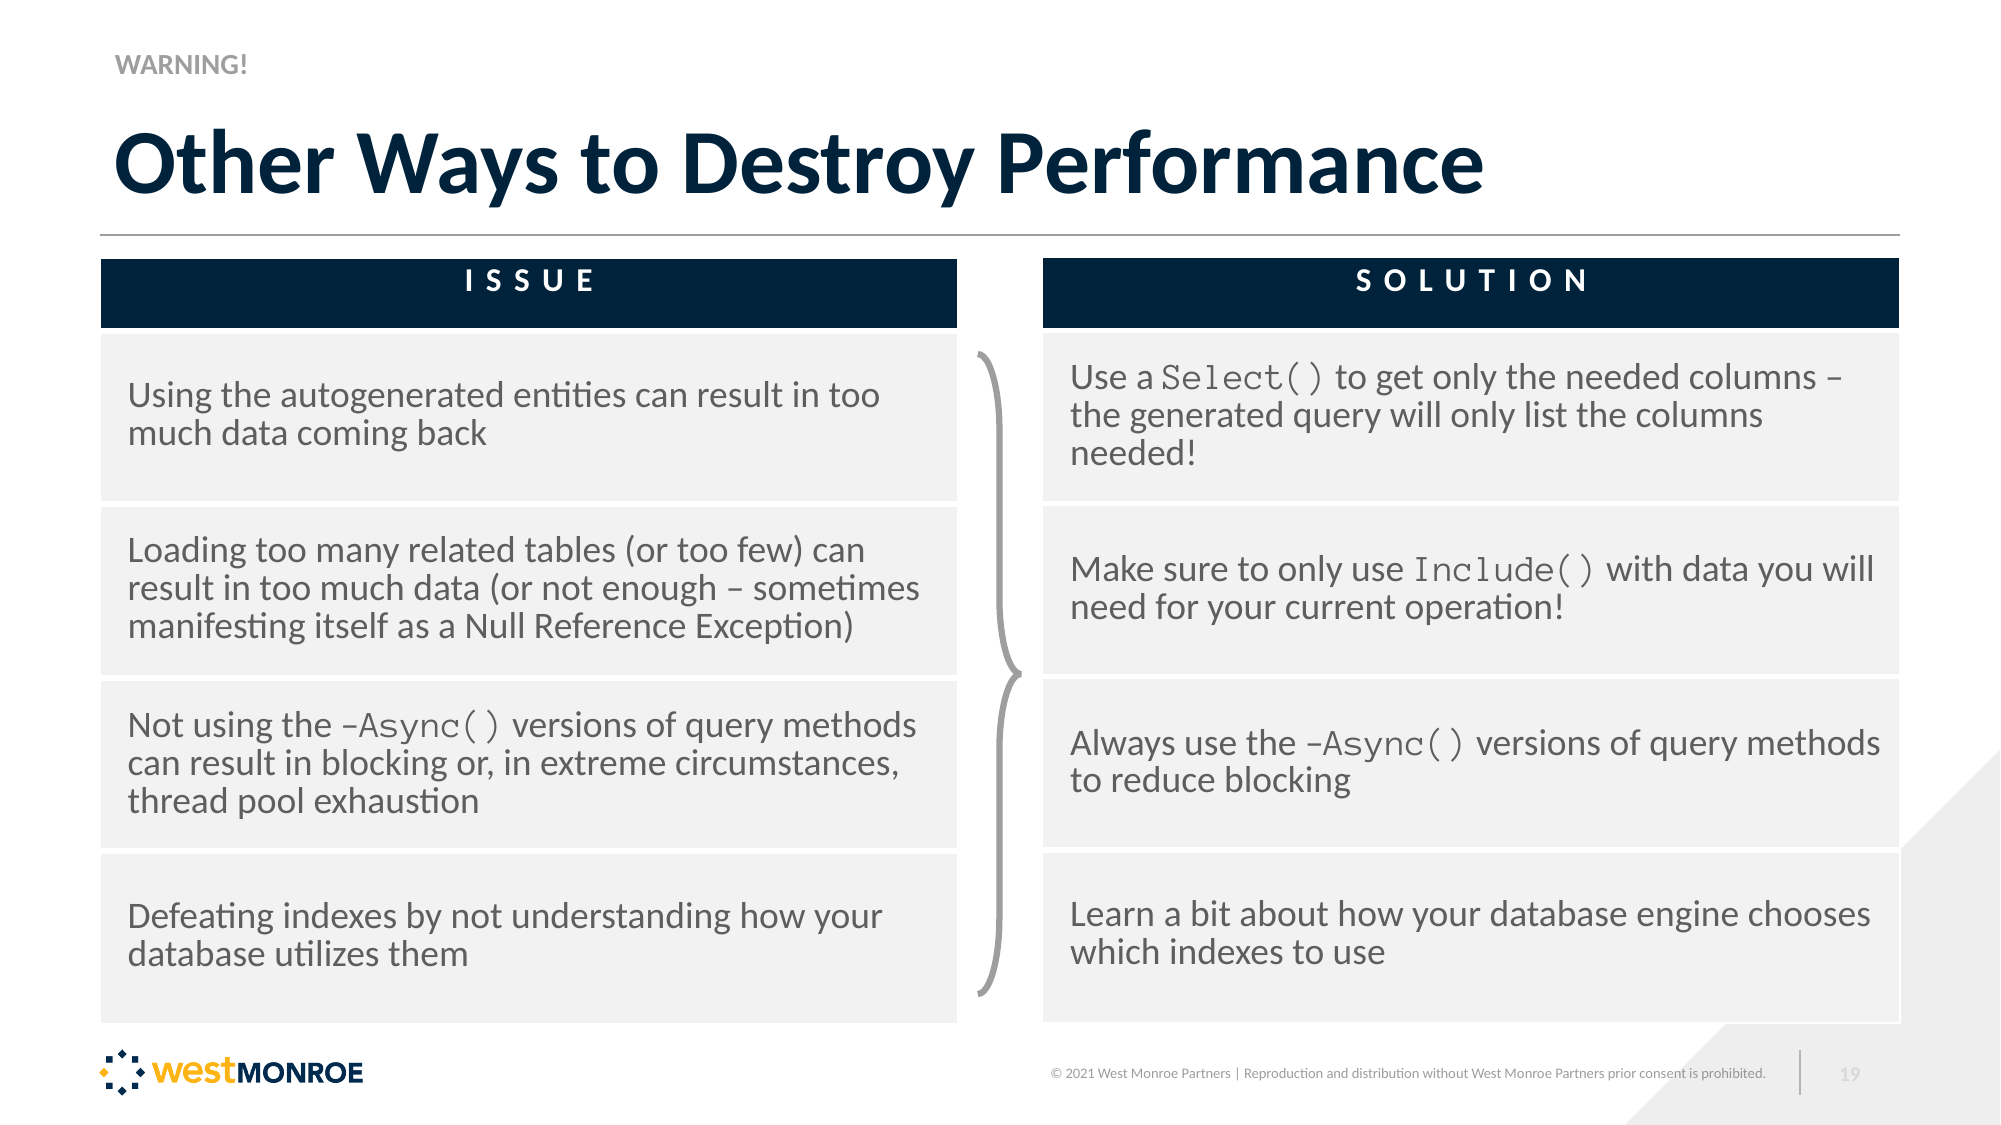

WARNING!
# Other Ways to Destroy Performance
| SOLUTION |
| --- |
| Use a Select() to get only the needed columns – the generated query will only list the columns needed! |
| Make sure to only use Include() with data you will need for your current operation! |
| Always use the –Async() versions of query methods to reduce blocking |
| Learn a bit about how your database engine chooses which indexes to use |
| ISSUE |
| --- |
| Using the autogenerated entities can result in too much data coming back |
| Loading too many related tables (or too few) can result in too much data (or not enough – sometimes manifesting itself as a Null Reference Exception) |
| Not using the –Async() versions of query methods can result in blocking or, in extreme circumstances, thread pool exhaustion |
| Defeating indexes by not understanding how your database utilizes them |

19